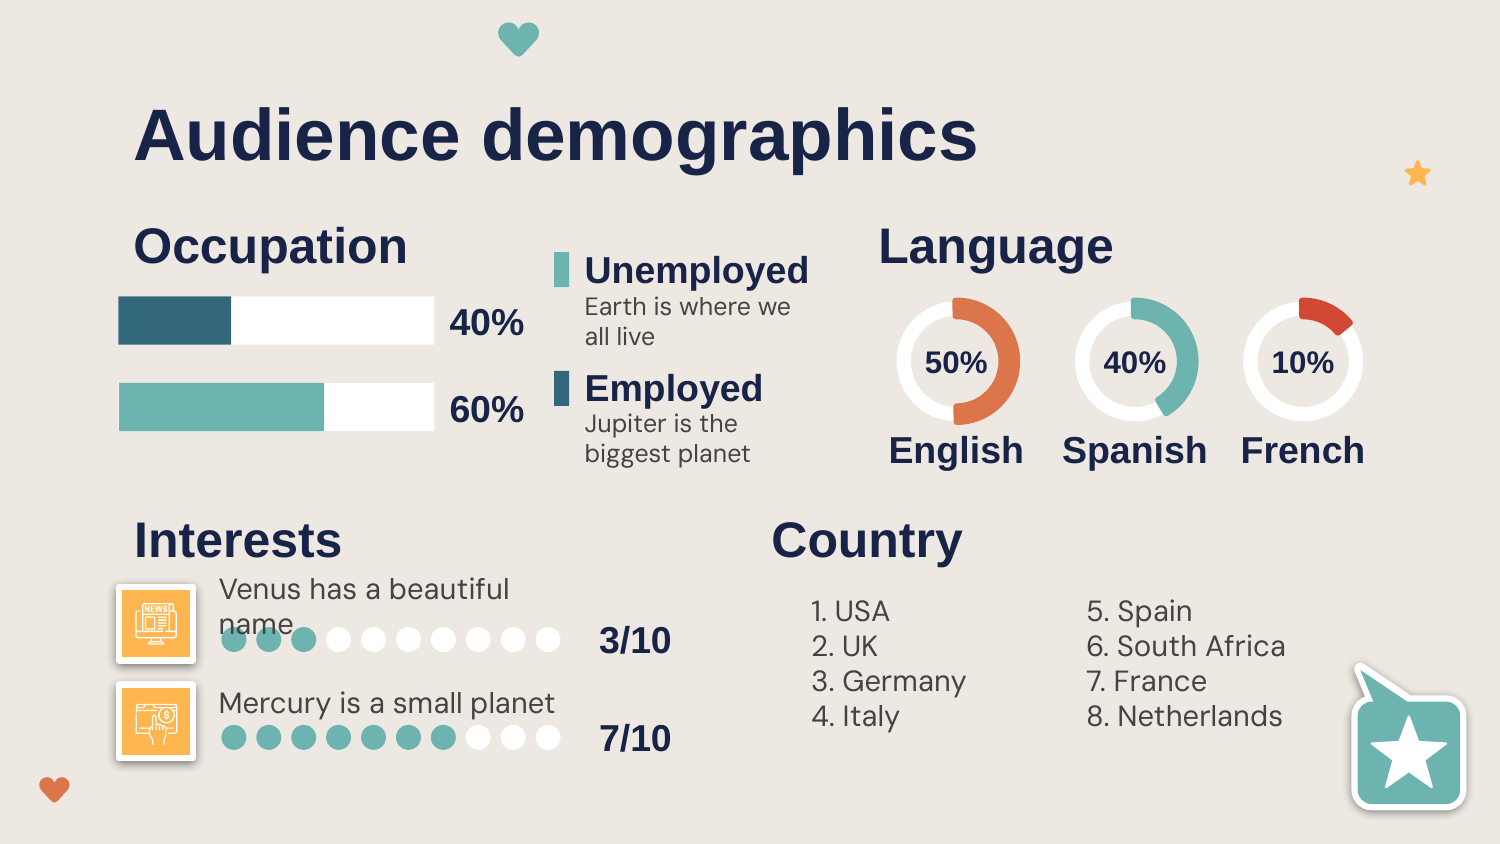

# Audience demographics
Language
Occupation
Unemployed

Earth is where we all live

40%

50%
40%
10%
Employed

60%
Jupiter is the biggest planet
English
Spanish
French
Interests
Country

Venus has a beautiful name
1. USA
2. UK
3. Germany
4. Italy
5. Spain
6. South Africa
7. France
8. Netherlands

3/10

Mercury is a small planet

7/10